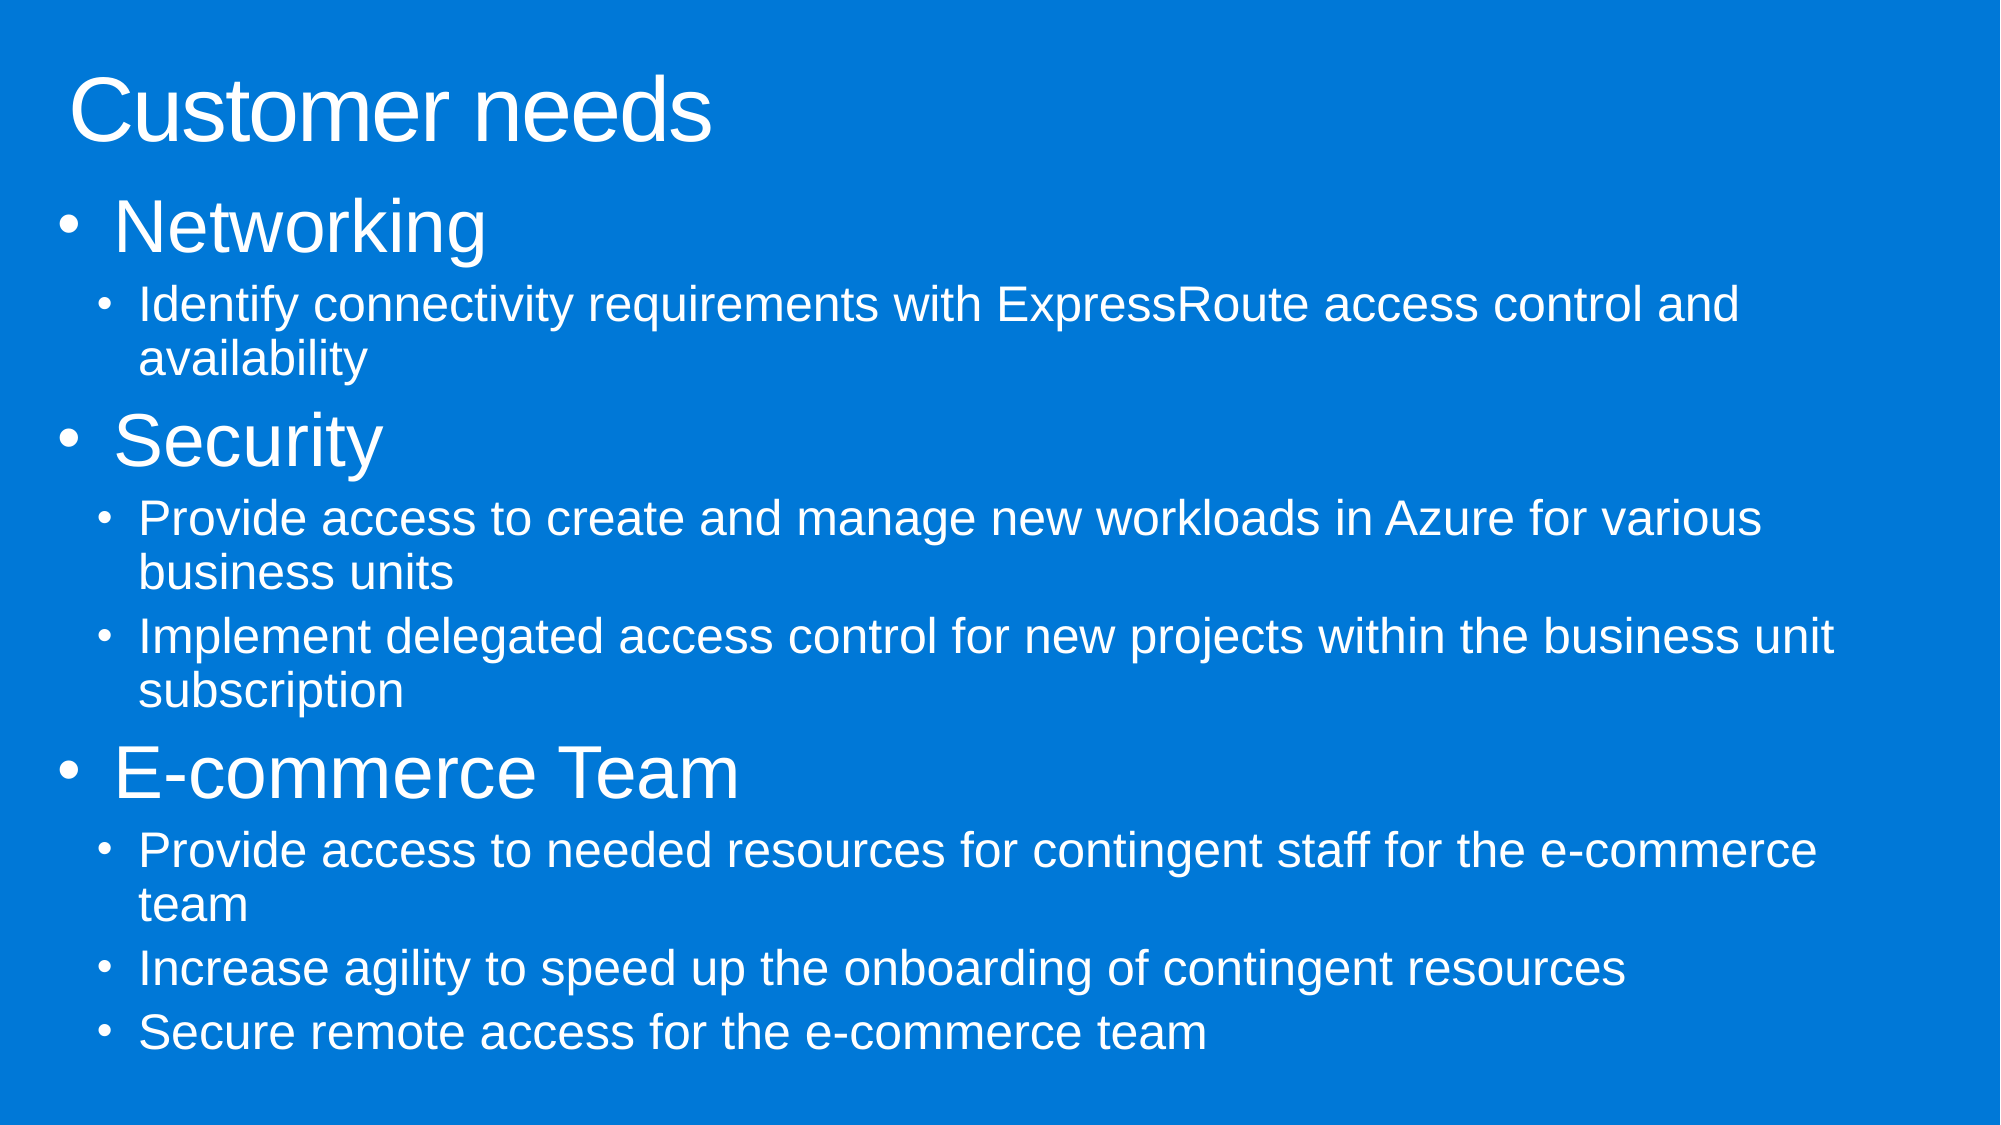

# Customer needs
Networking
Identify connectivity requirements with ExpressRoute access control and availability
Security
Provide access to create and manage new workloads in Azure for various
business units
Implement delegated access control for new projects within the business unit subscription
E-commerce Team
Provide access to needed resources for contingent staff for the e-commerce team
Increase agility to speed up the onboarding of contingent resources
Secure remote access for the e-commerce team